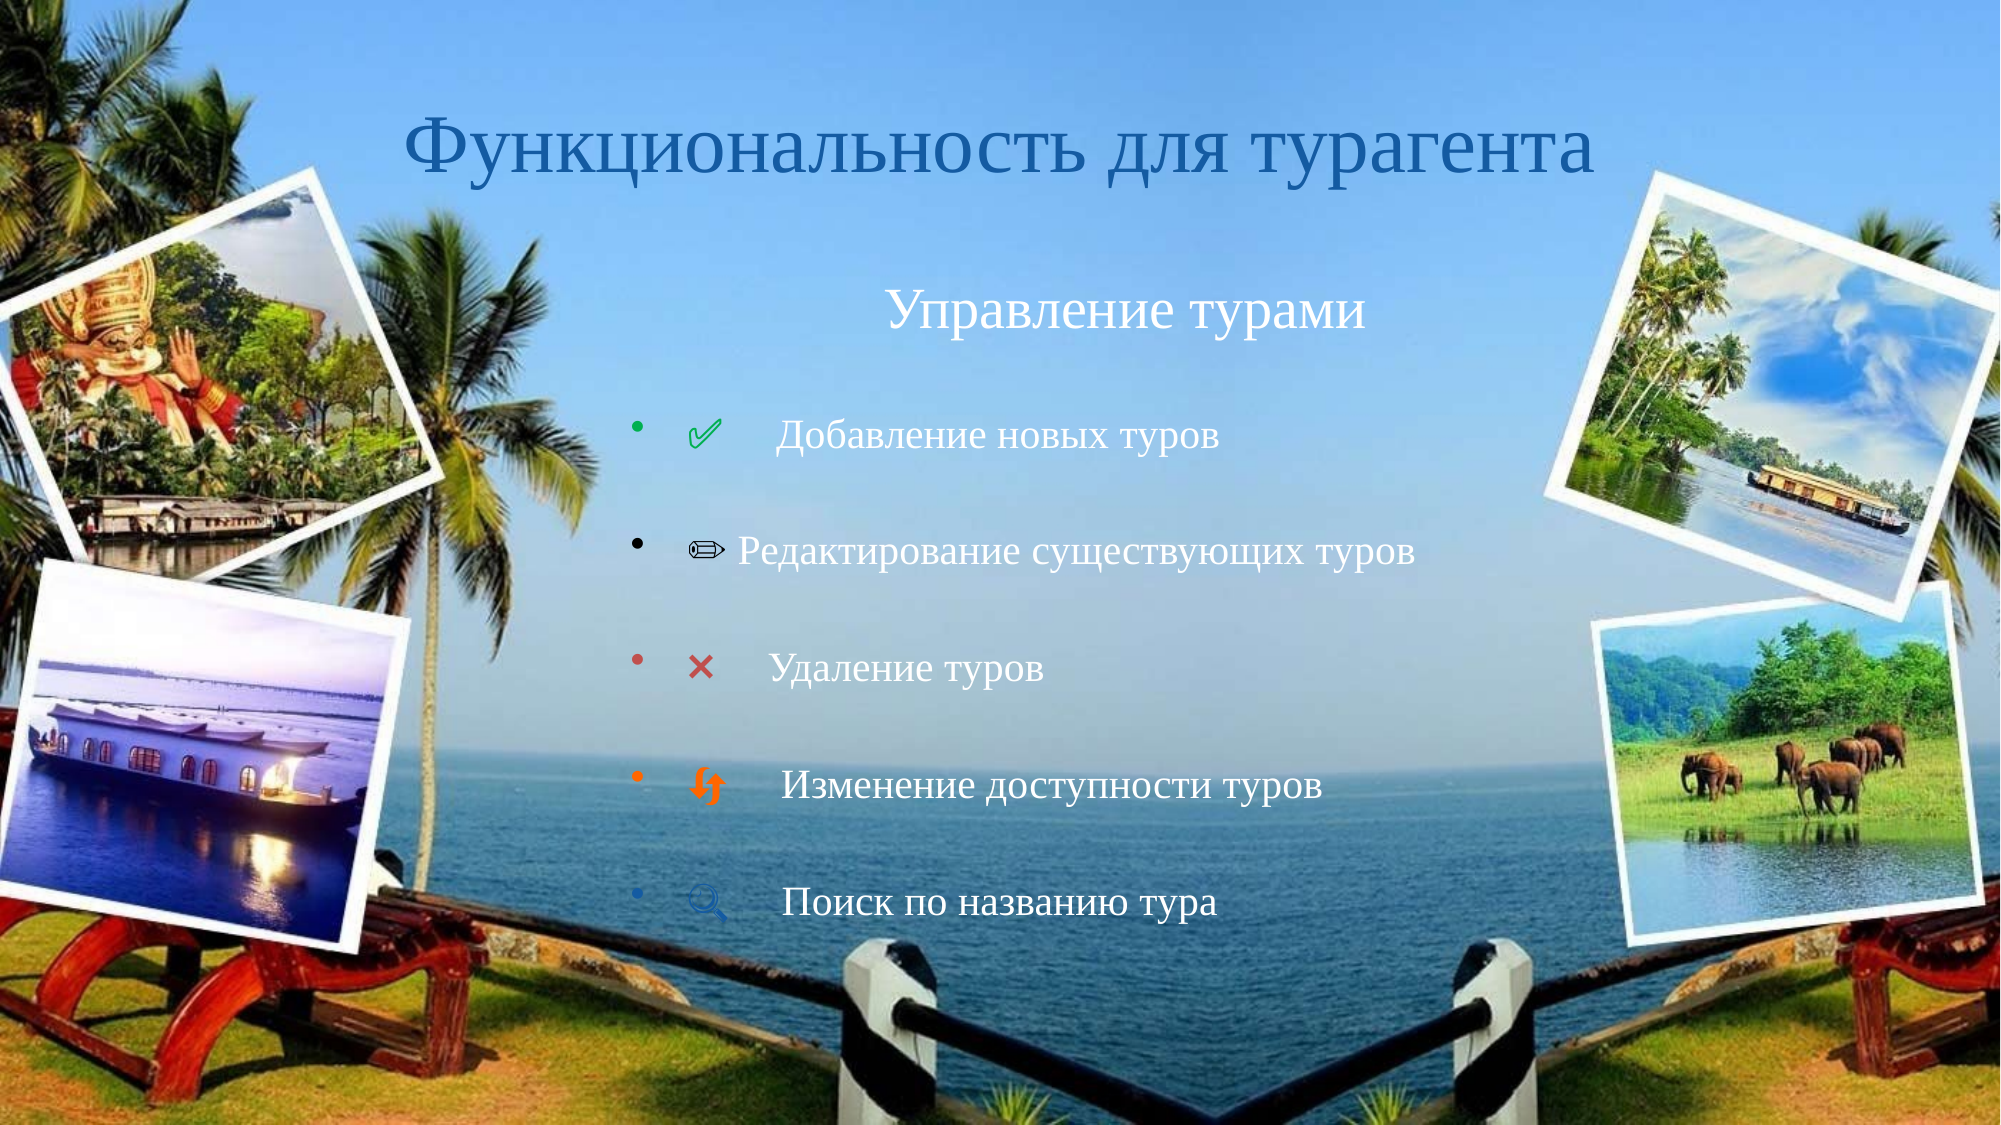

# Функциональность для турагента
 Управление турами

✅     Добавление новых туров

✏️ Редактирование существующих туров

❌     Удаление туров

🔄     Изменение доступности туров

🔍     Поиск по названию тура